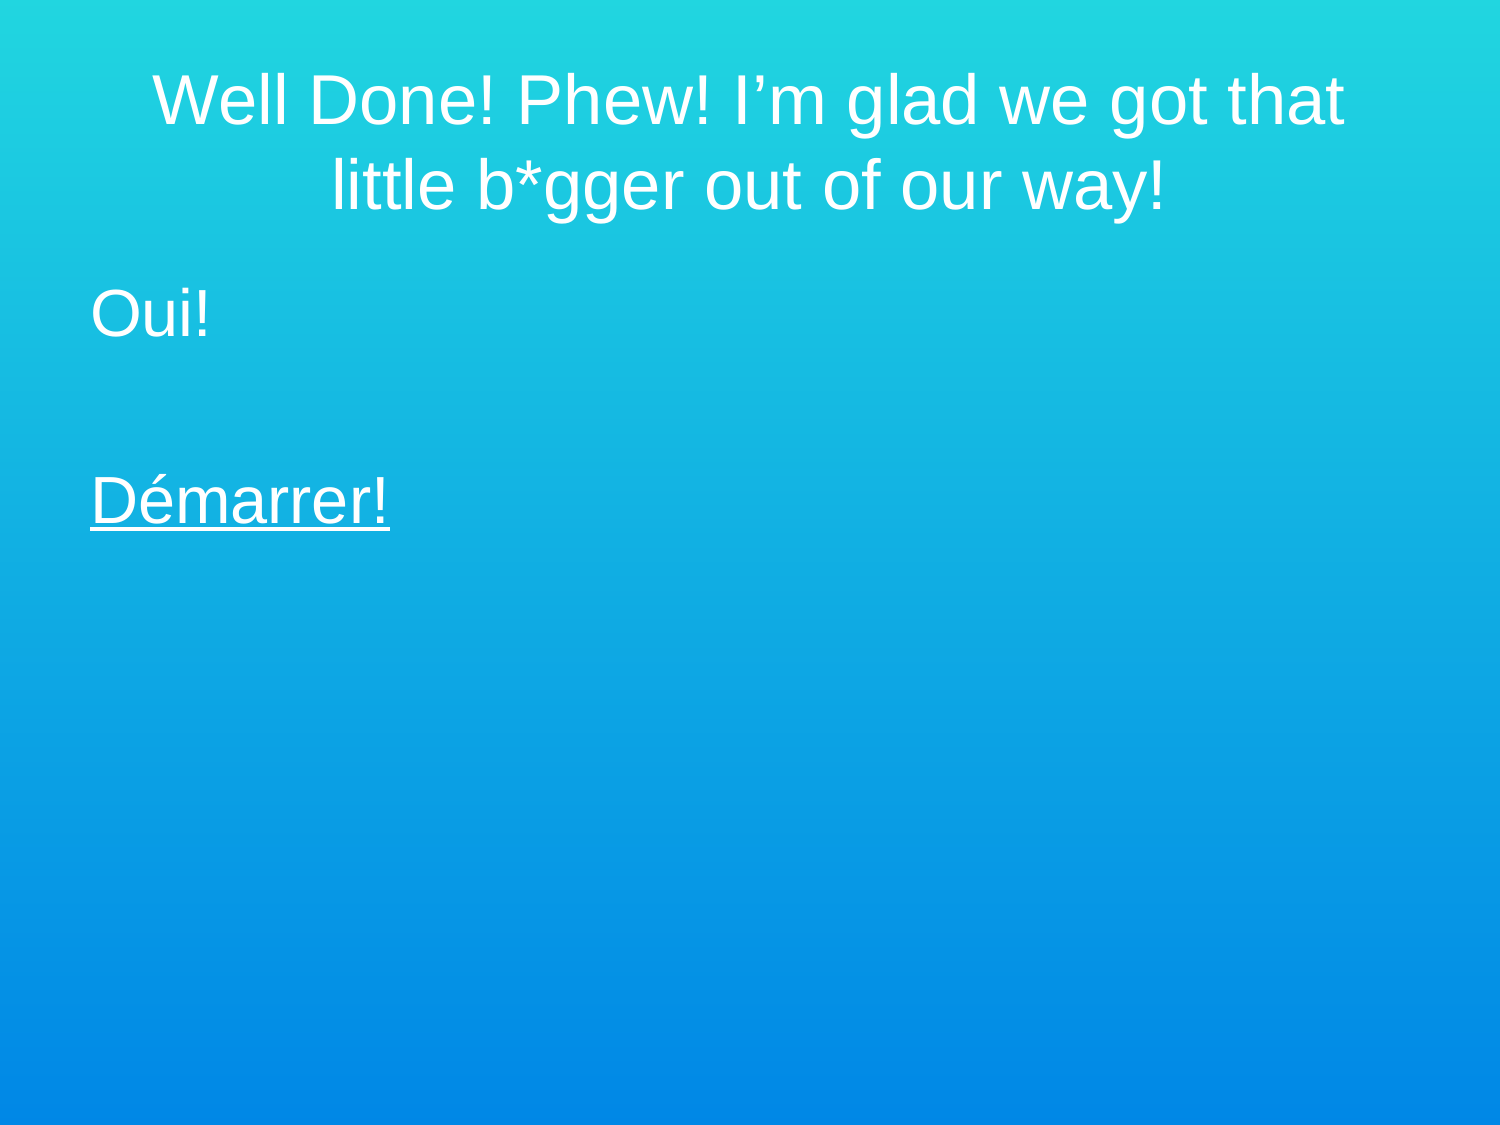

# Well Done! Phew! I’m glad we got that little b*gger out of our way!
Oui!

Démarrer!